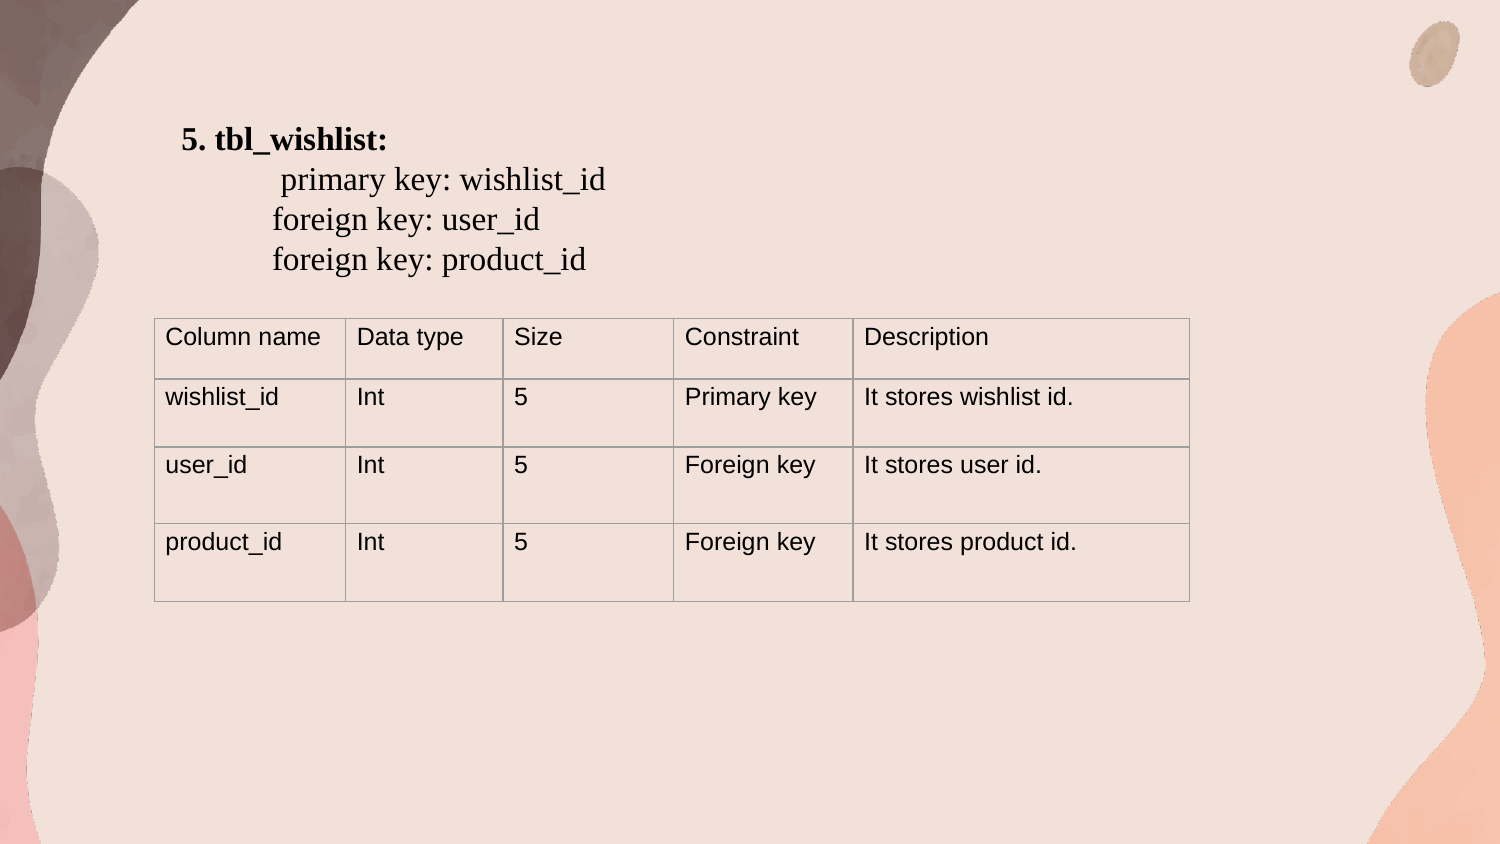

5. tbl_wishlist:
	 	primary key: wishlist_id
	           foreign key: user_id
           foreign key: product_id

| Column name | Data type | Size | Constraint | Description |
| --- | --- | --- | --- | --- |
| wishlist\_id | Int | 5 | Primary key | It stores wishlist id. |
| user\_id | Int | 5 | Foreign key | It stores user id. |
| product\_id | Int | 5 | Foreign key | It stores product id. |